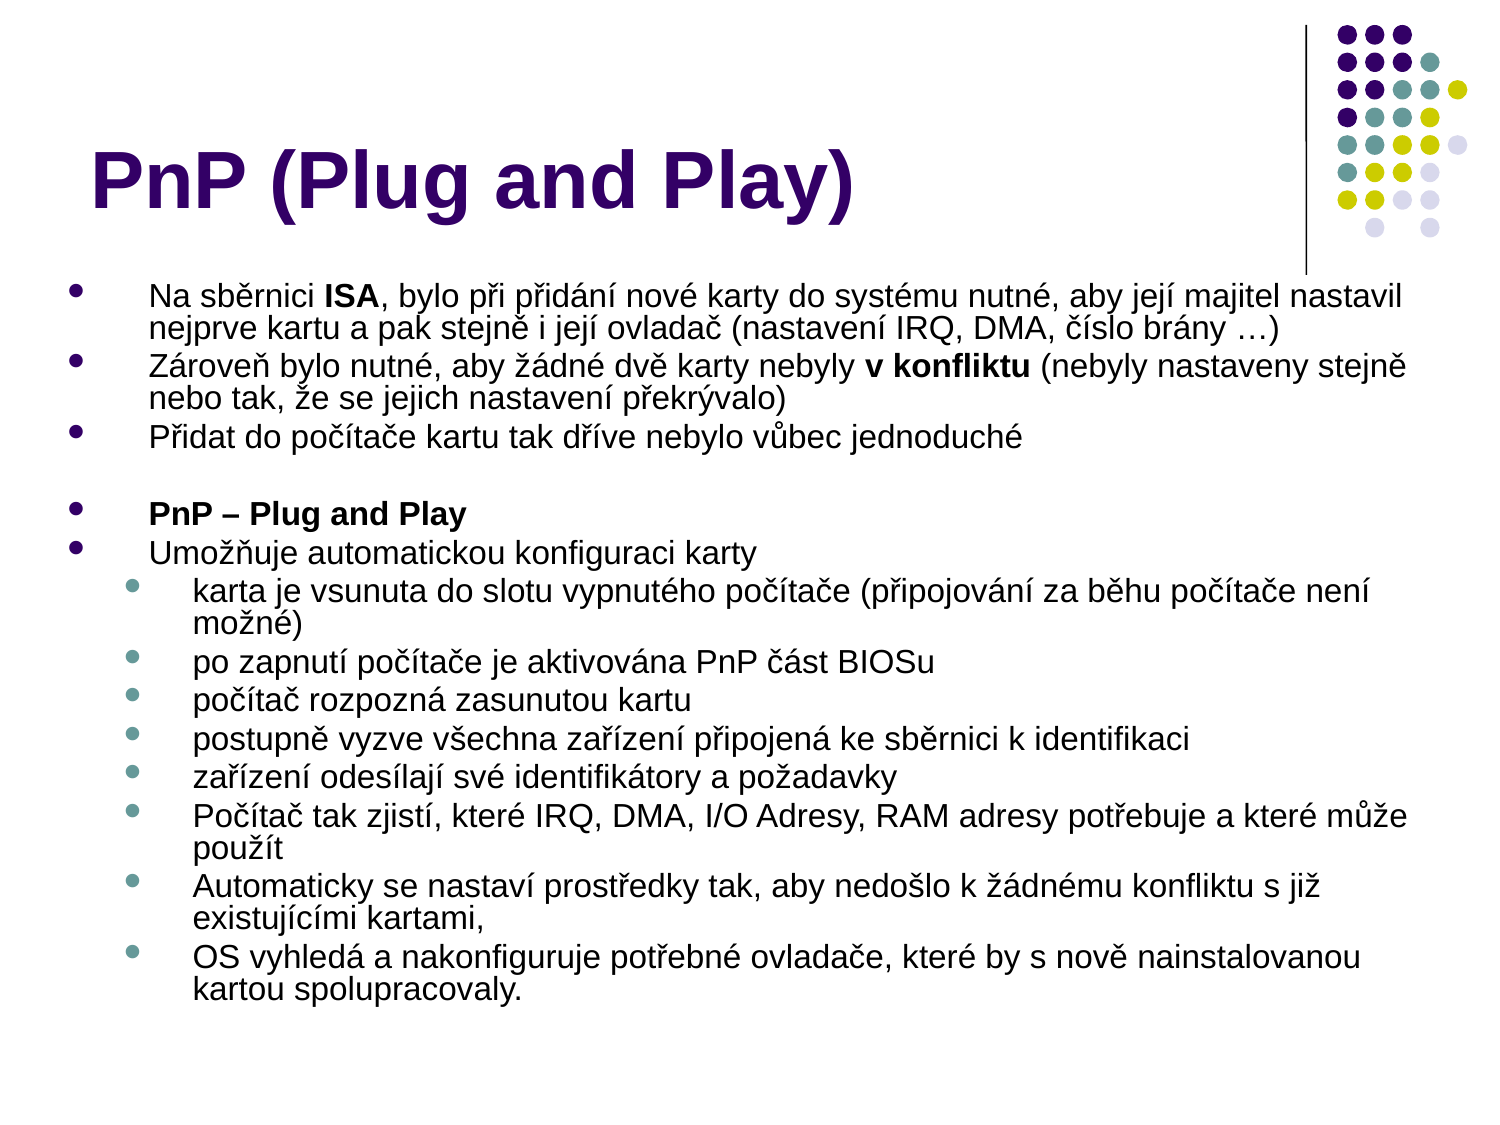

# PnP (Plug and Play)
Na sběrnici ISA, bylo při přidání nové karty do systému nutné, aby její majitel nastavil nejprve kartu a pak stejně i její ovladač (nastavení IRQ, DMA, číslo brány …)
Zároveň bylo nutné, aby žádné dvě karty nebyly v konfliktu (nebyly nastaveny stejně nebo tak, že se jejich nastavení překrývalo)
Přidat do počítače kartu tak dříve nebylo vůbec jednoduché

PnP – Plug and Play
Umožňuje automatickou konfiguraci karty
karta je vsunuta do slotu vypnutého počítače (připojování za běhu počítače není možné)
po zapnutí počítače je aktivována PnP část BIOSu
počítač rozpozná zasunutou kartu
postupně vyzve všechna zařízení připojená ke sběrnici k identifikaci
zařízení odesílají své identifikátory a požadavky
Počítač tak zjistí, které IRQ, DMA, I/O Adresy, RAM adresy potřebuje a které může použít
Automaticky se nastaví prostředky tak, aby nedošlo k žádnému konfliktu s již existujícími kartami,
OS vyhledá a nakonfiguruje potřebné ovladače, které by s nově nainstalovanou kartou spolupracovaly.